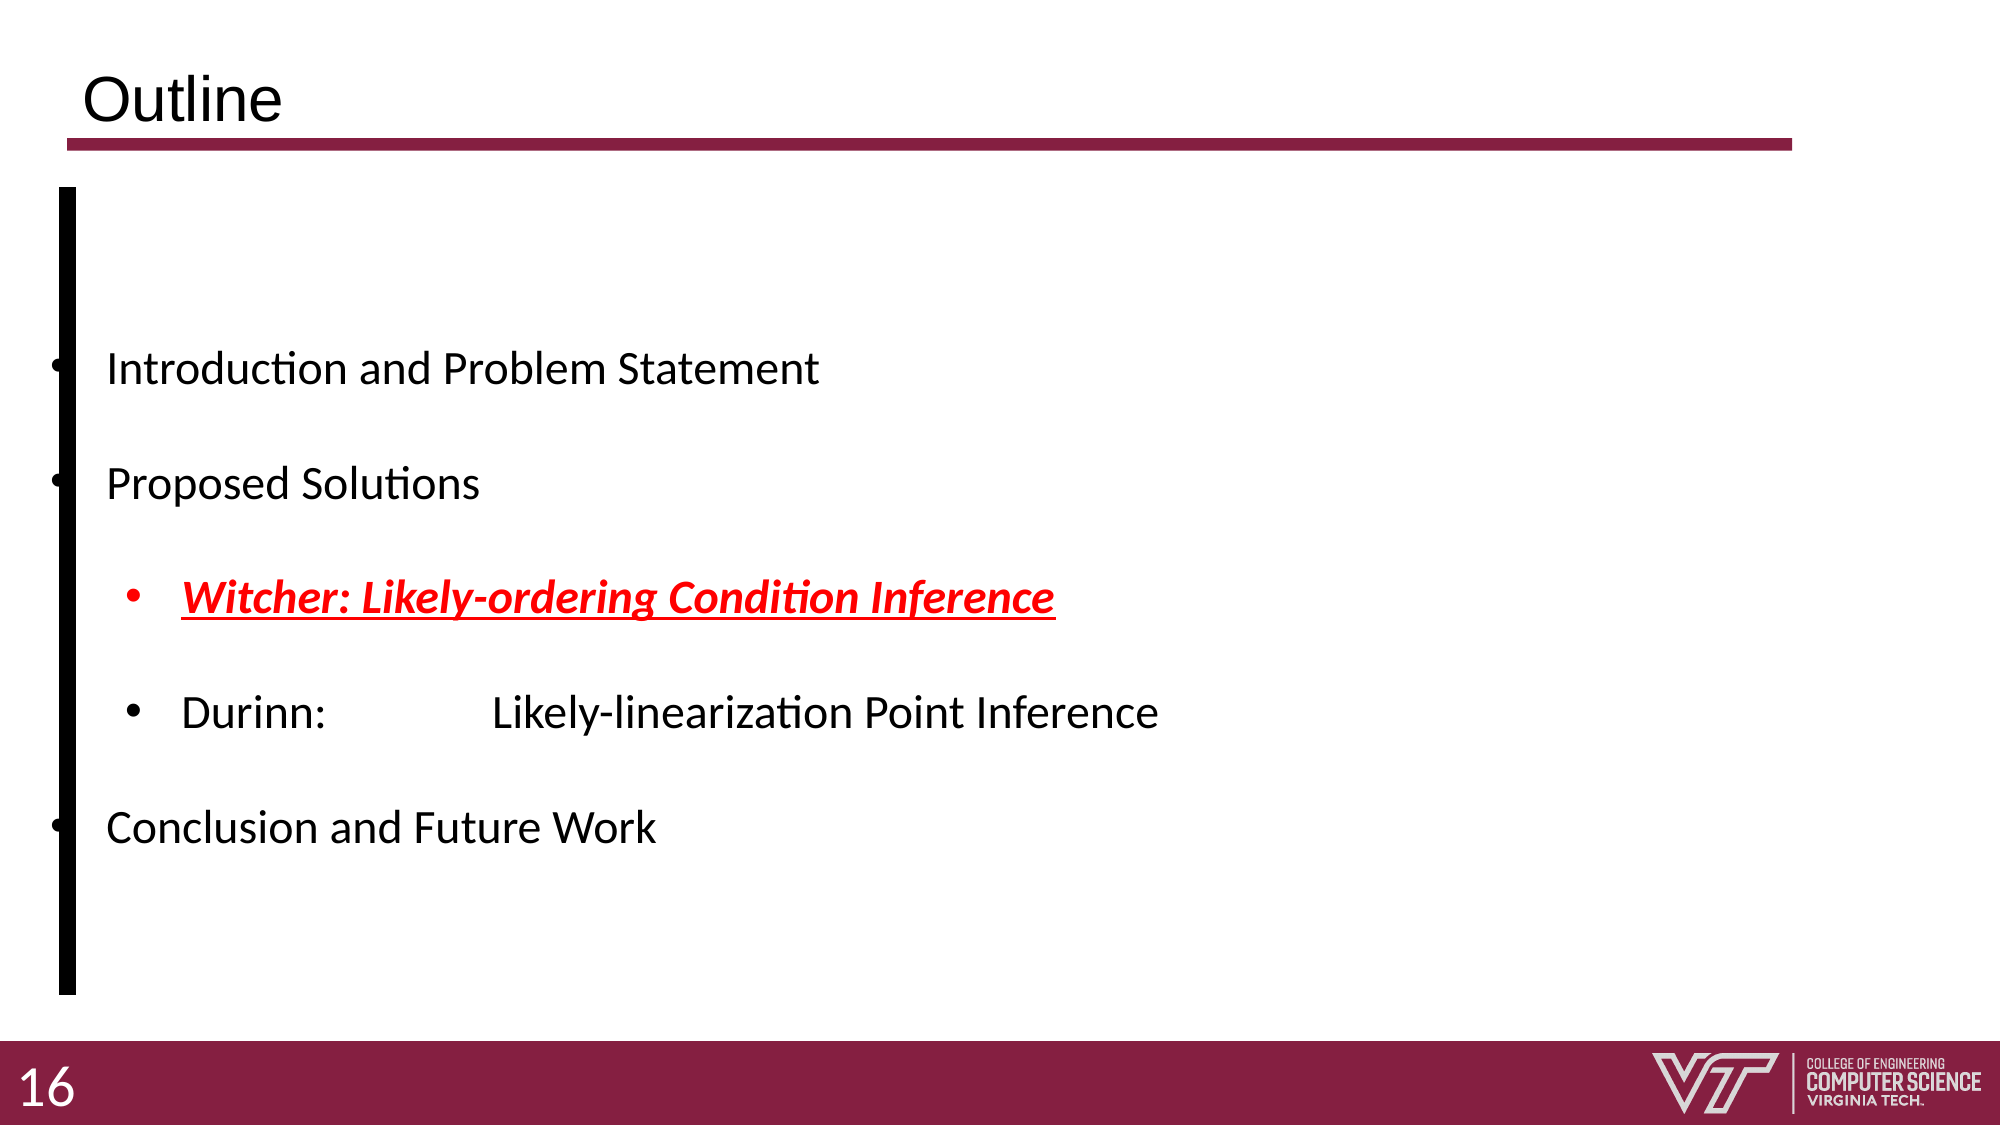

# Outline

Introduction and Problem Statement
Proposed Solutions
Witcher: Likely-ordering Condition Inference
Durinn: 	 Likely-linearization Point Inference
Conclusion and Future Work
16